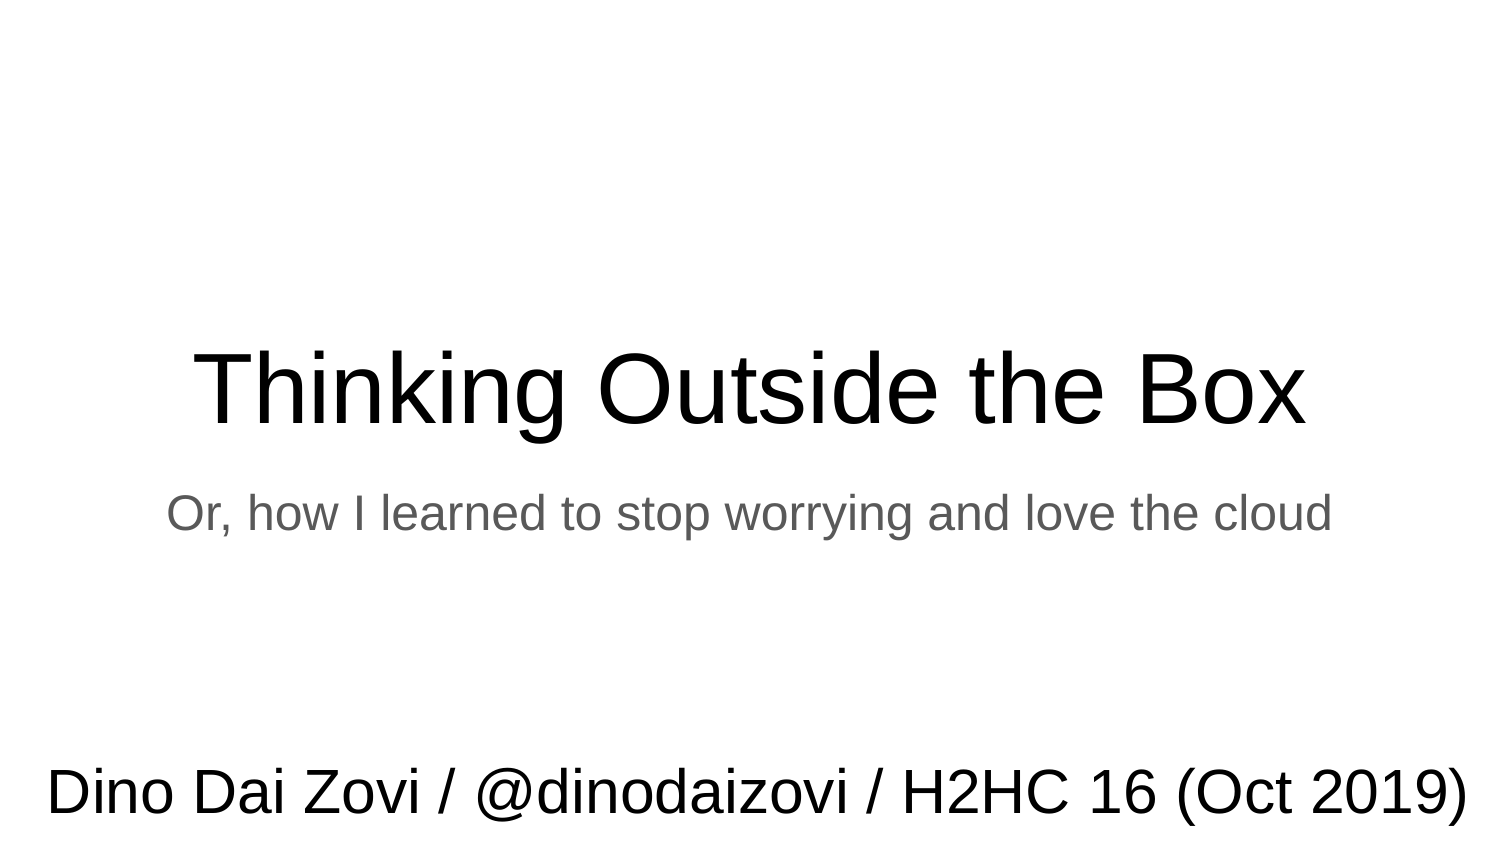

# Thinking Outside the Box
Or, how I learned to stop worrying and love the cloud
Dino Dai Zovi / @dinodaizovi / H2HC 16 (Oct 2019)